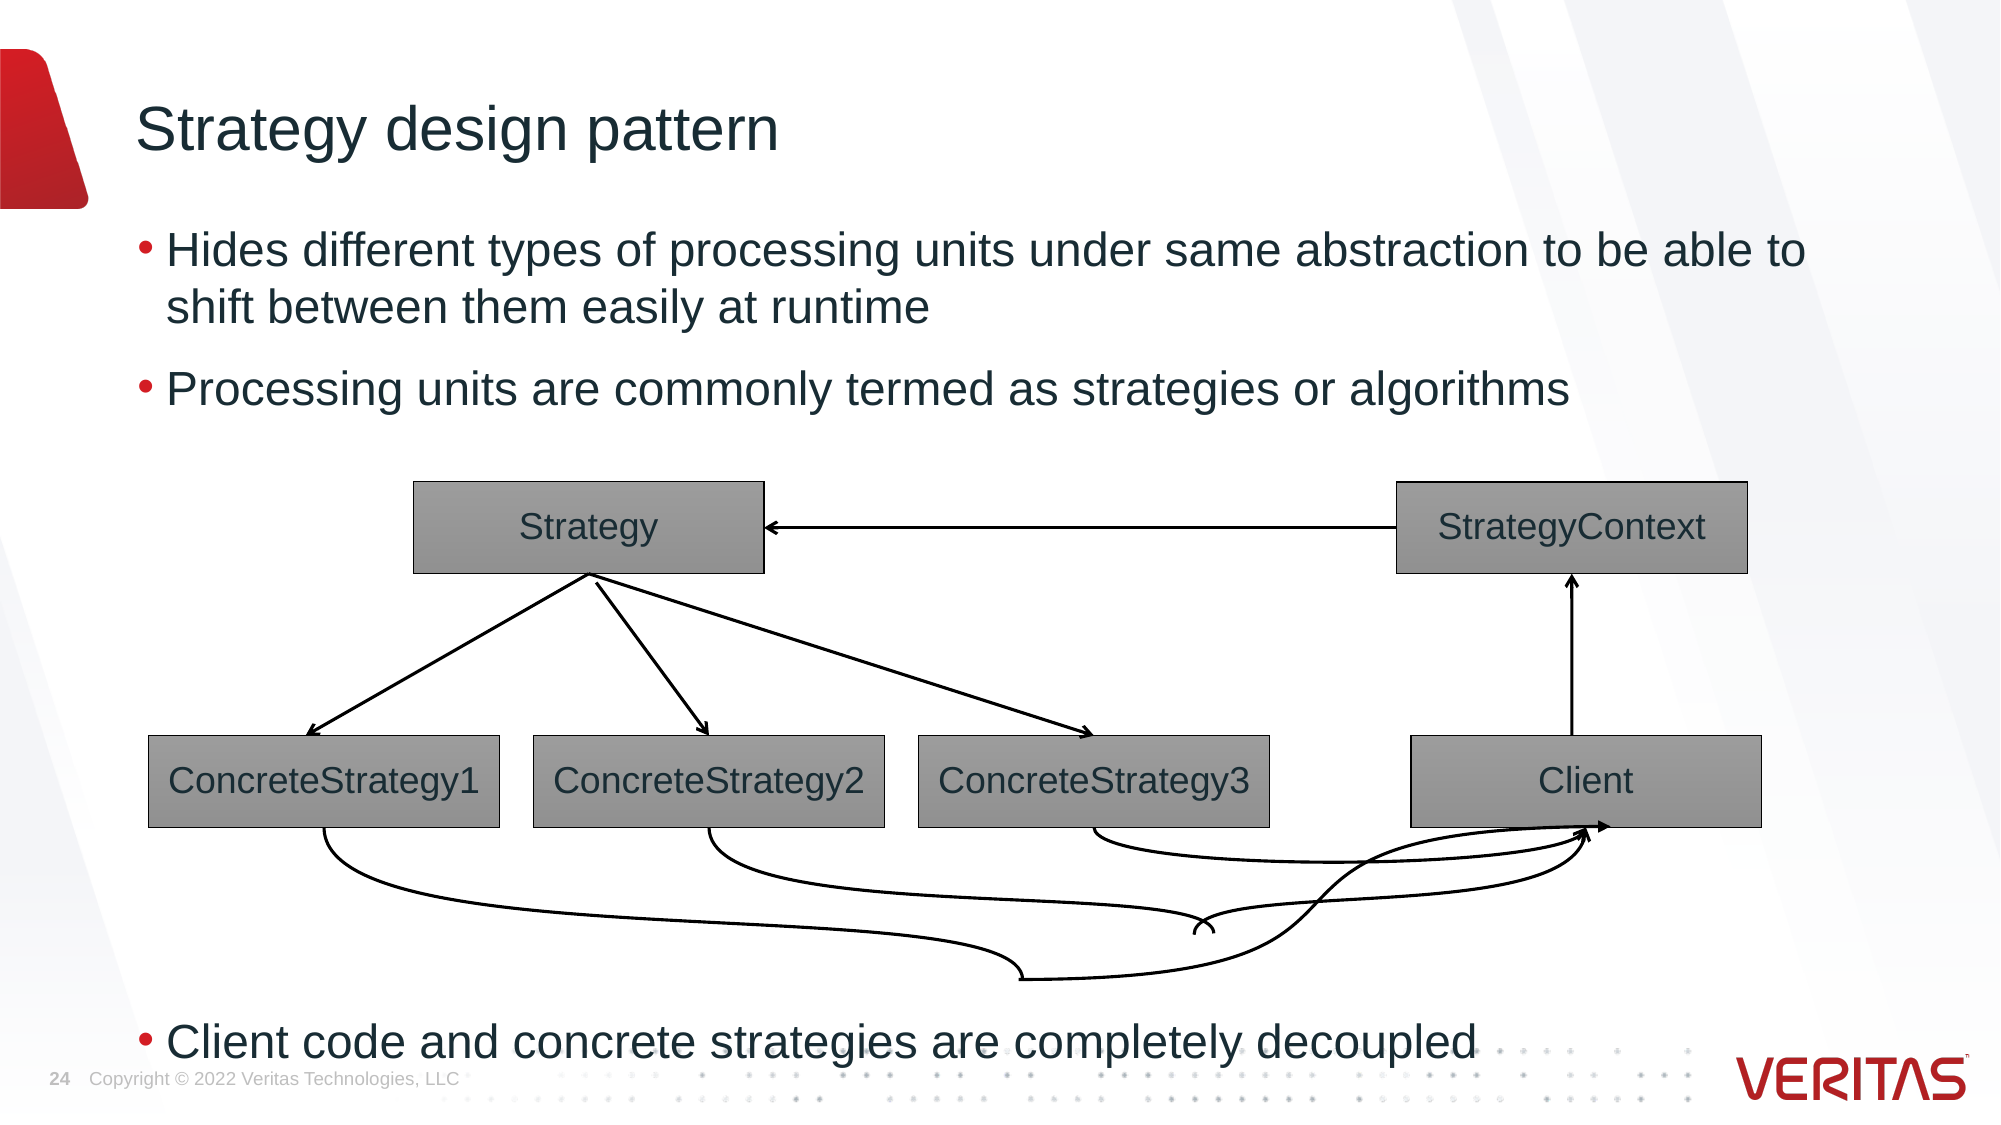

# Strategy design pattern
Hides different types of processing units under same abstraction to be able to shift between them easily at runtime
Processing units are commonly termed as strategies or algorithms

Client code and concrete strategies are completely decoupled

Strategy
StrategyContext
ConcreteStrategy1
ConcreteStrategy2
ConcreteStrategy3
Client
24
Copyright © 2022 Veritas Technologies, LLC